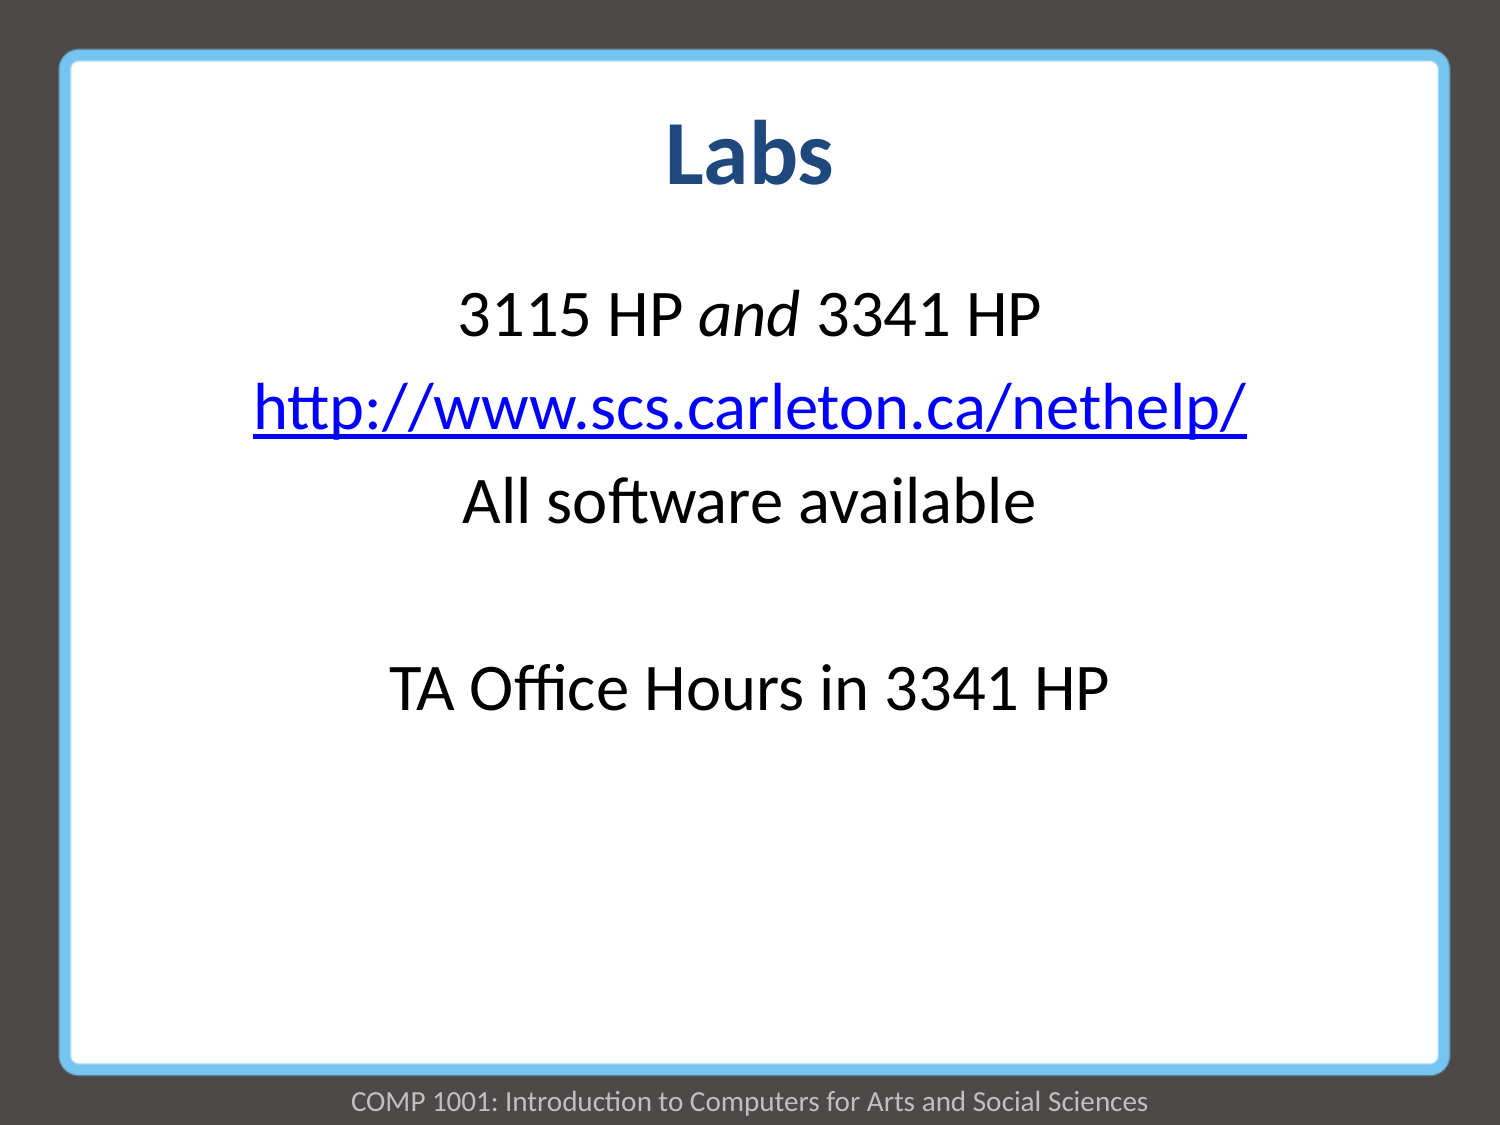

# Labs
3115 HP and 3341 HP
http://www.scs.carleton.ca/nethelp/
All software available

TA Office Hours in 3341 HP